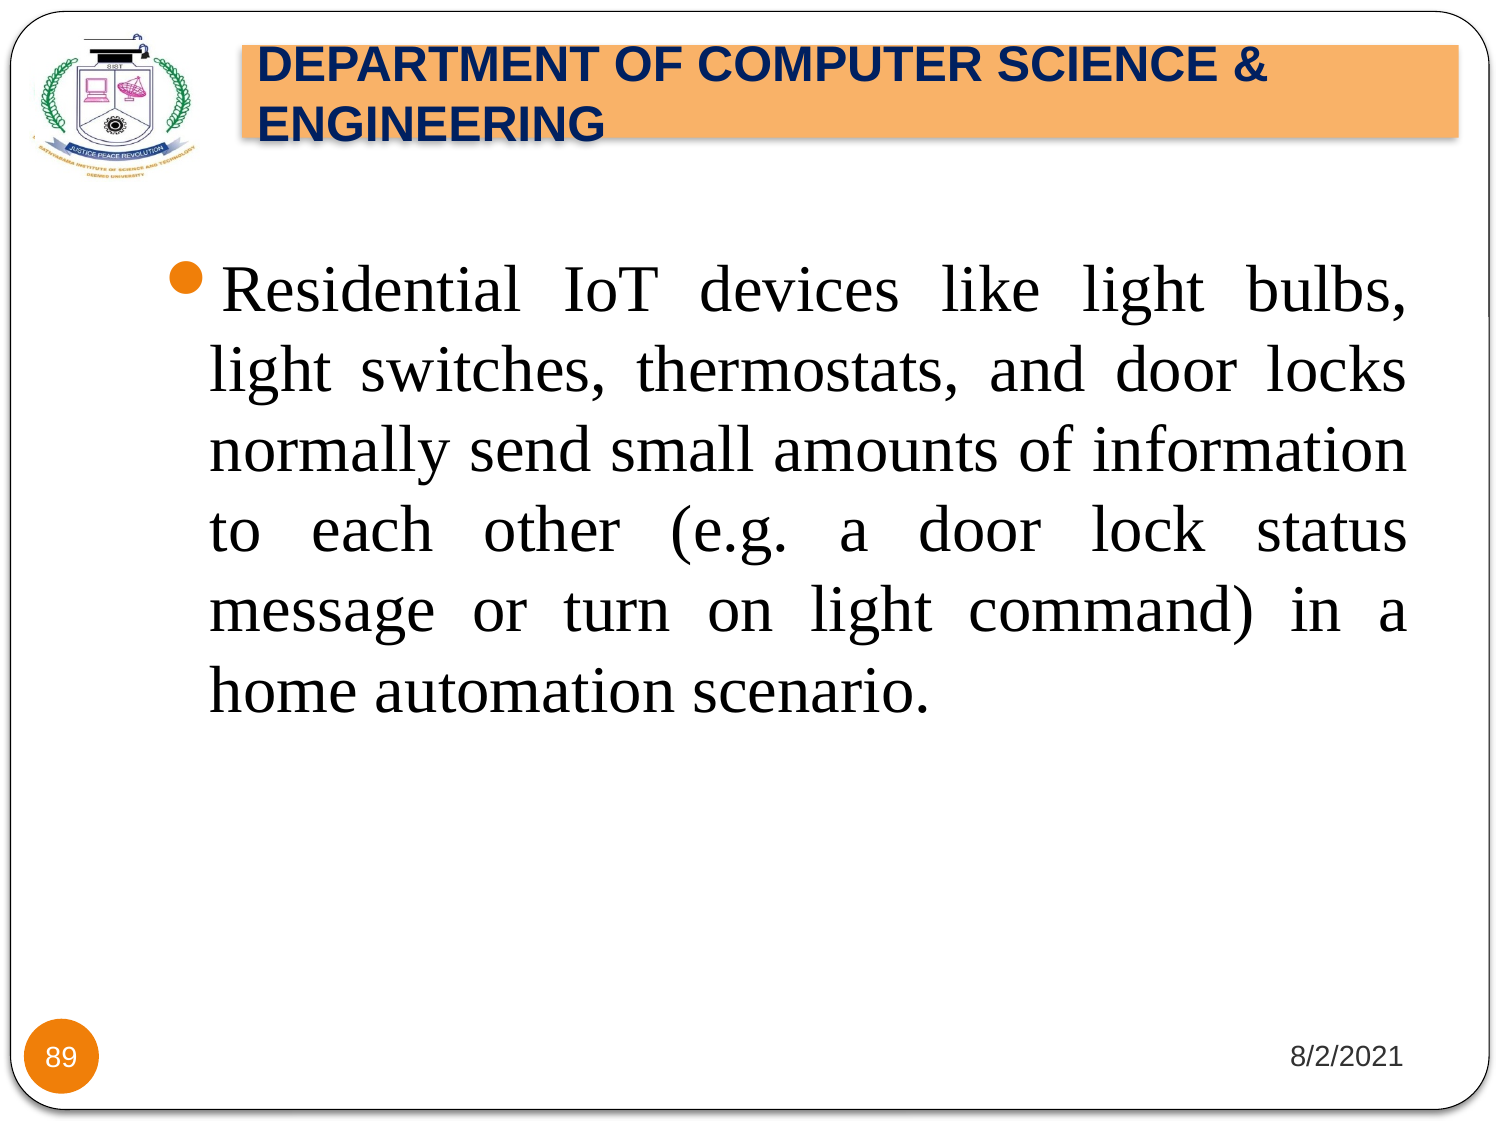

Residential IoT devices like light bulbs, light switches, thermostats, and door locks normally send small amounts of information to each other (e.g. a door lock status message or turn on light command) in a home automation scenario.
8/2/2021
89